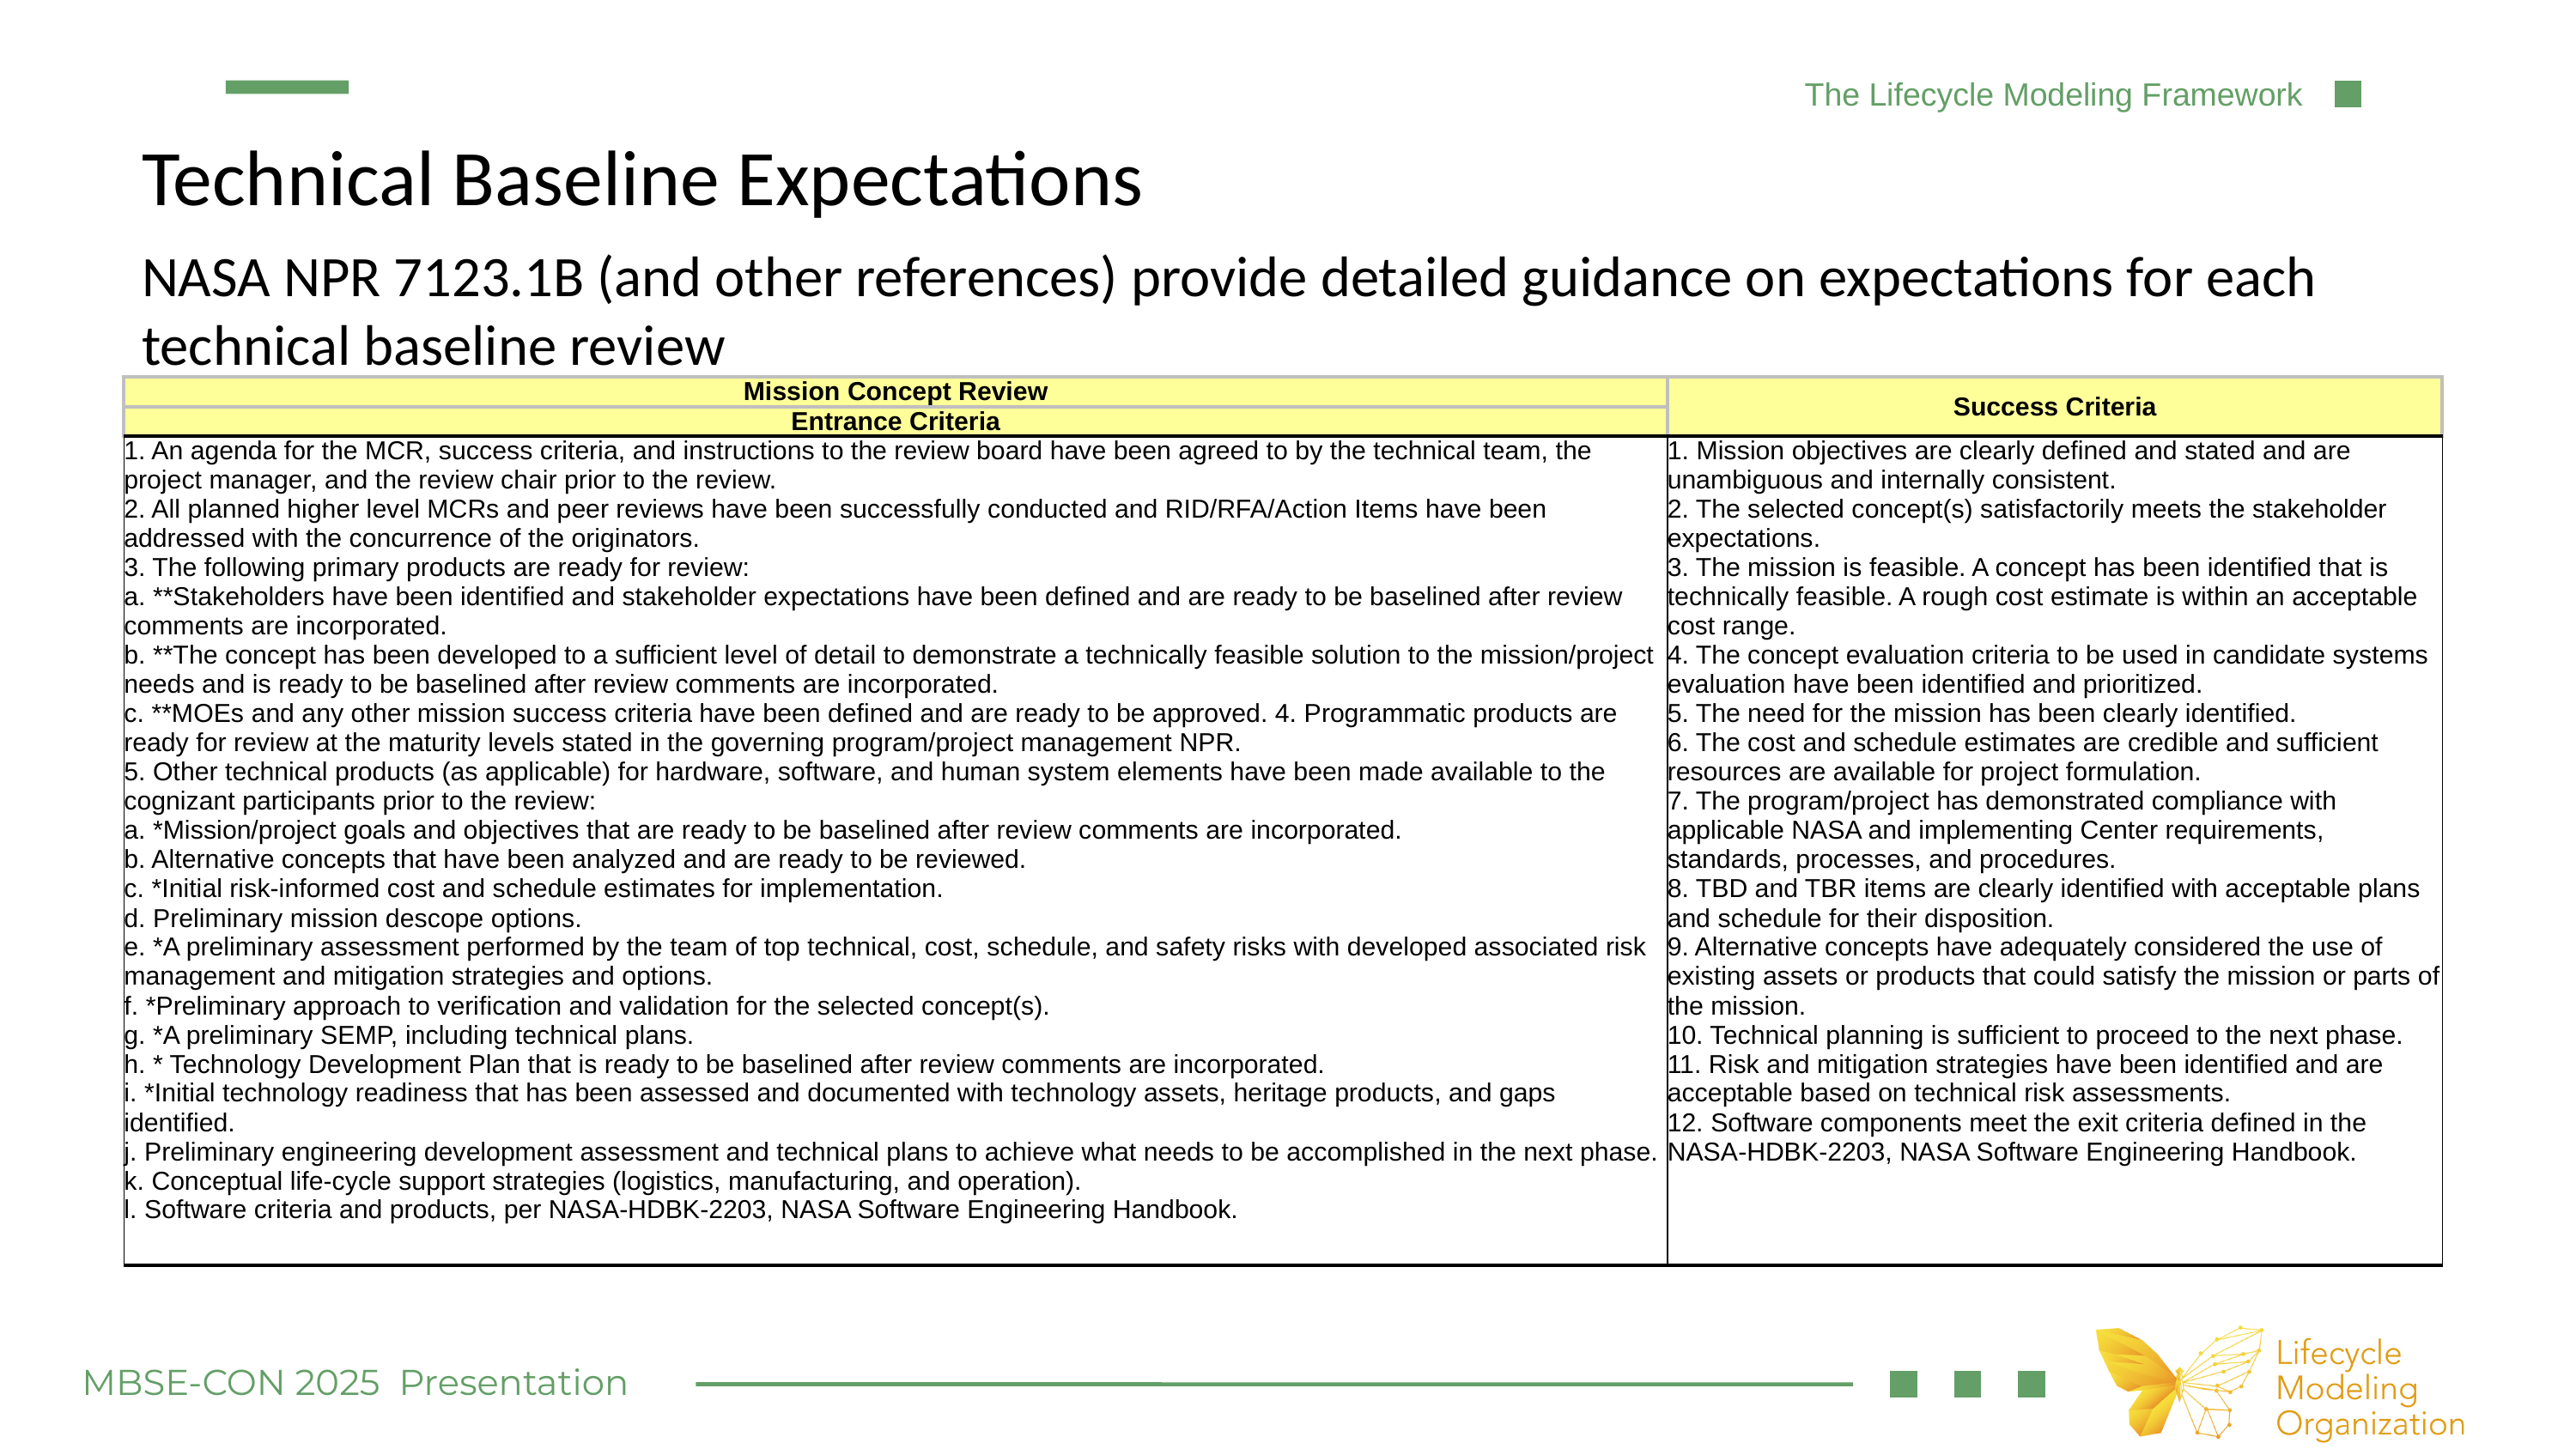

The Lifecycle Modeling Framework
# Technical Baseline Expectations
NASA NPR 7123.1B (and other references) provide detailed guidance on expectations for each technical baseline review
| Mission Concept Review | Success Criteria |
| --- | --- |
| Entrance Criteria |  |
| 1. An agenda for the MCR, success criteria, and instructions to the review board have been agreed to by the technical team, the project manager, and the review chair prior to the review. 2. All planned higher level MCRs and peer reviews have been successfully conducted and RID/RFA/Action Items have been addressed with the concurrence of the originators. 3. The following primary products are ready for review:  a. \*\*Stakeholders have been identified and stakeholder expectations have been defined and are ready to be baselined after review comments are incorporated. b. \*\*The concept has been developed to a sufficient level of detail to demonstrate a technically feasible solution to the mission/project needs and is ready to be baselined after review comments are incorporated. c. \*\*MOEs and any other mission success criteria have been defined and are ready to be approved. 4. Programmatic products are ready for review at the maturity levels stated in the governing program/project management NPR. 5. Other technical products (as applicable) for hardware, software, and human system elements have been made available to the cognizant participants prior to the review:  a. \*Mission/project goals and objectives that are ready to be baselined after review comments are incorporated. b. Alternative concepts that have been analyzed and are ready to be reviewed. c. \*Initial risk-informed cost and schedule estimates for implementation. d. Preliminary mission descope options. e. \*A preliminary assessment performed by the team of top technical, cost, schedule, and safety risks with developed associated risk management and mitigation strategies and options.  f. \*Preliminary approach to verification and validation for the selected concept(s). g. \*A preliminary SEMP, including technical plans. h. \* Technology Development Plan that is ready to be baselined after review comments are incorporated.  i. \*Initial technology readiness that has been assessed and documented with technology assets, heritage products, and gaps identified. j. Preliminary engineering development assessment and technical plans to achieve what needs to be accomplished in the next phase. k. Conceptual life-cycle support strategies (logistics, manufacturing, and operation). l. Software criteria and products, per NASA-HDBK-2203, NASA Software Engineering Handbook. | 1. Mission objectives are clearly defined and stated and are unambiguous and internally consistent. 2. The selected concept(s) satisfactorily meets the stakeholder expectations. 3. The mission is feasible. A concept has been identified that is technically feasible. A rough cost estimate is within an acceptable cost range. 4. The concept evaluation criteria to be used in candidate systems evaluation have been identified and prioritized. 5. The need for the mission has been clearly identified. 6. The cost and schedule estimates are credible and sufficient resources are available for project formulation. 7. The program/project has demonstrated compliance with applicable NASA and implementing Center requirements, standards, processes, and procedures. 8. TBD and TBR items are clearly identified with acceptable plans and schedule for their disposition. 9. Alternative concepts have adequately considered the use of existing assets or products that could satisfy the mission or parts of the mission. 10. Technical planning is sufficient to proceed to the next phase. 11. Risk and mitigation strategies have been identified and are acceptable based on technical risk assessments. 12. Software components meet the exit criteria defined in the NASA-HDBK-2203, NASA Software Engineering Handbook. |